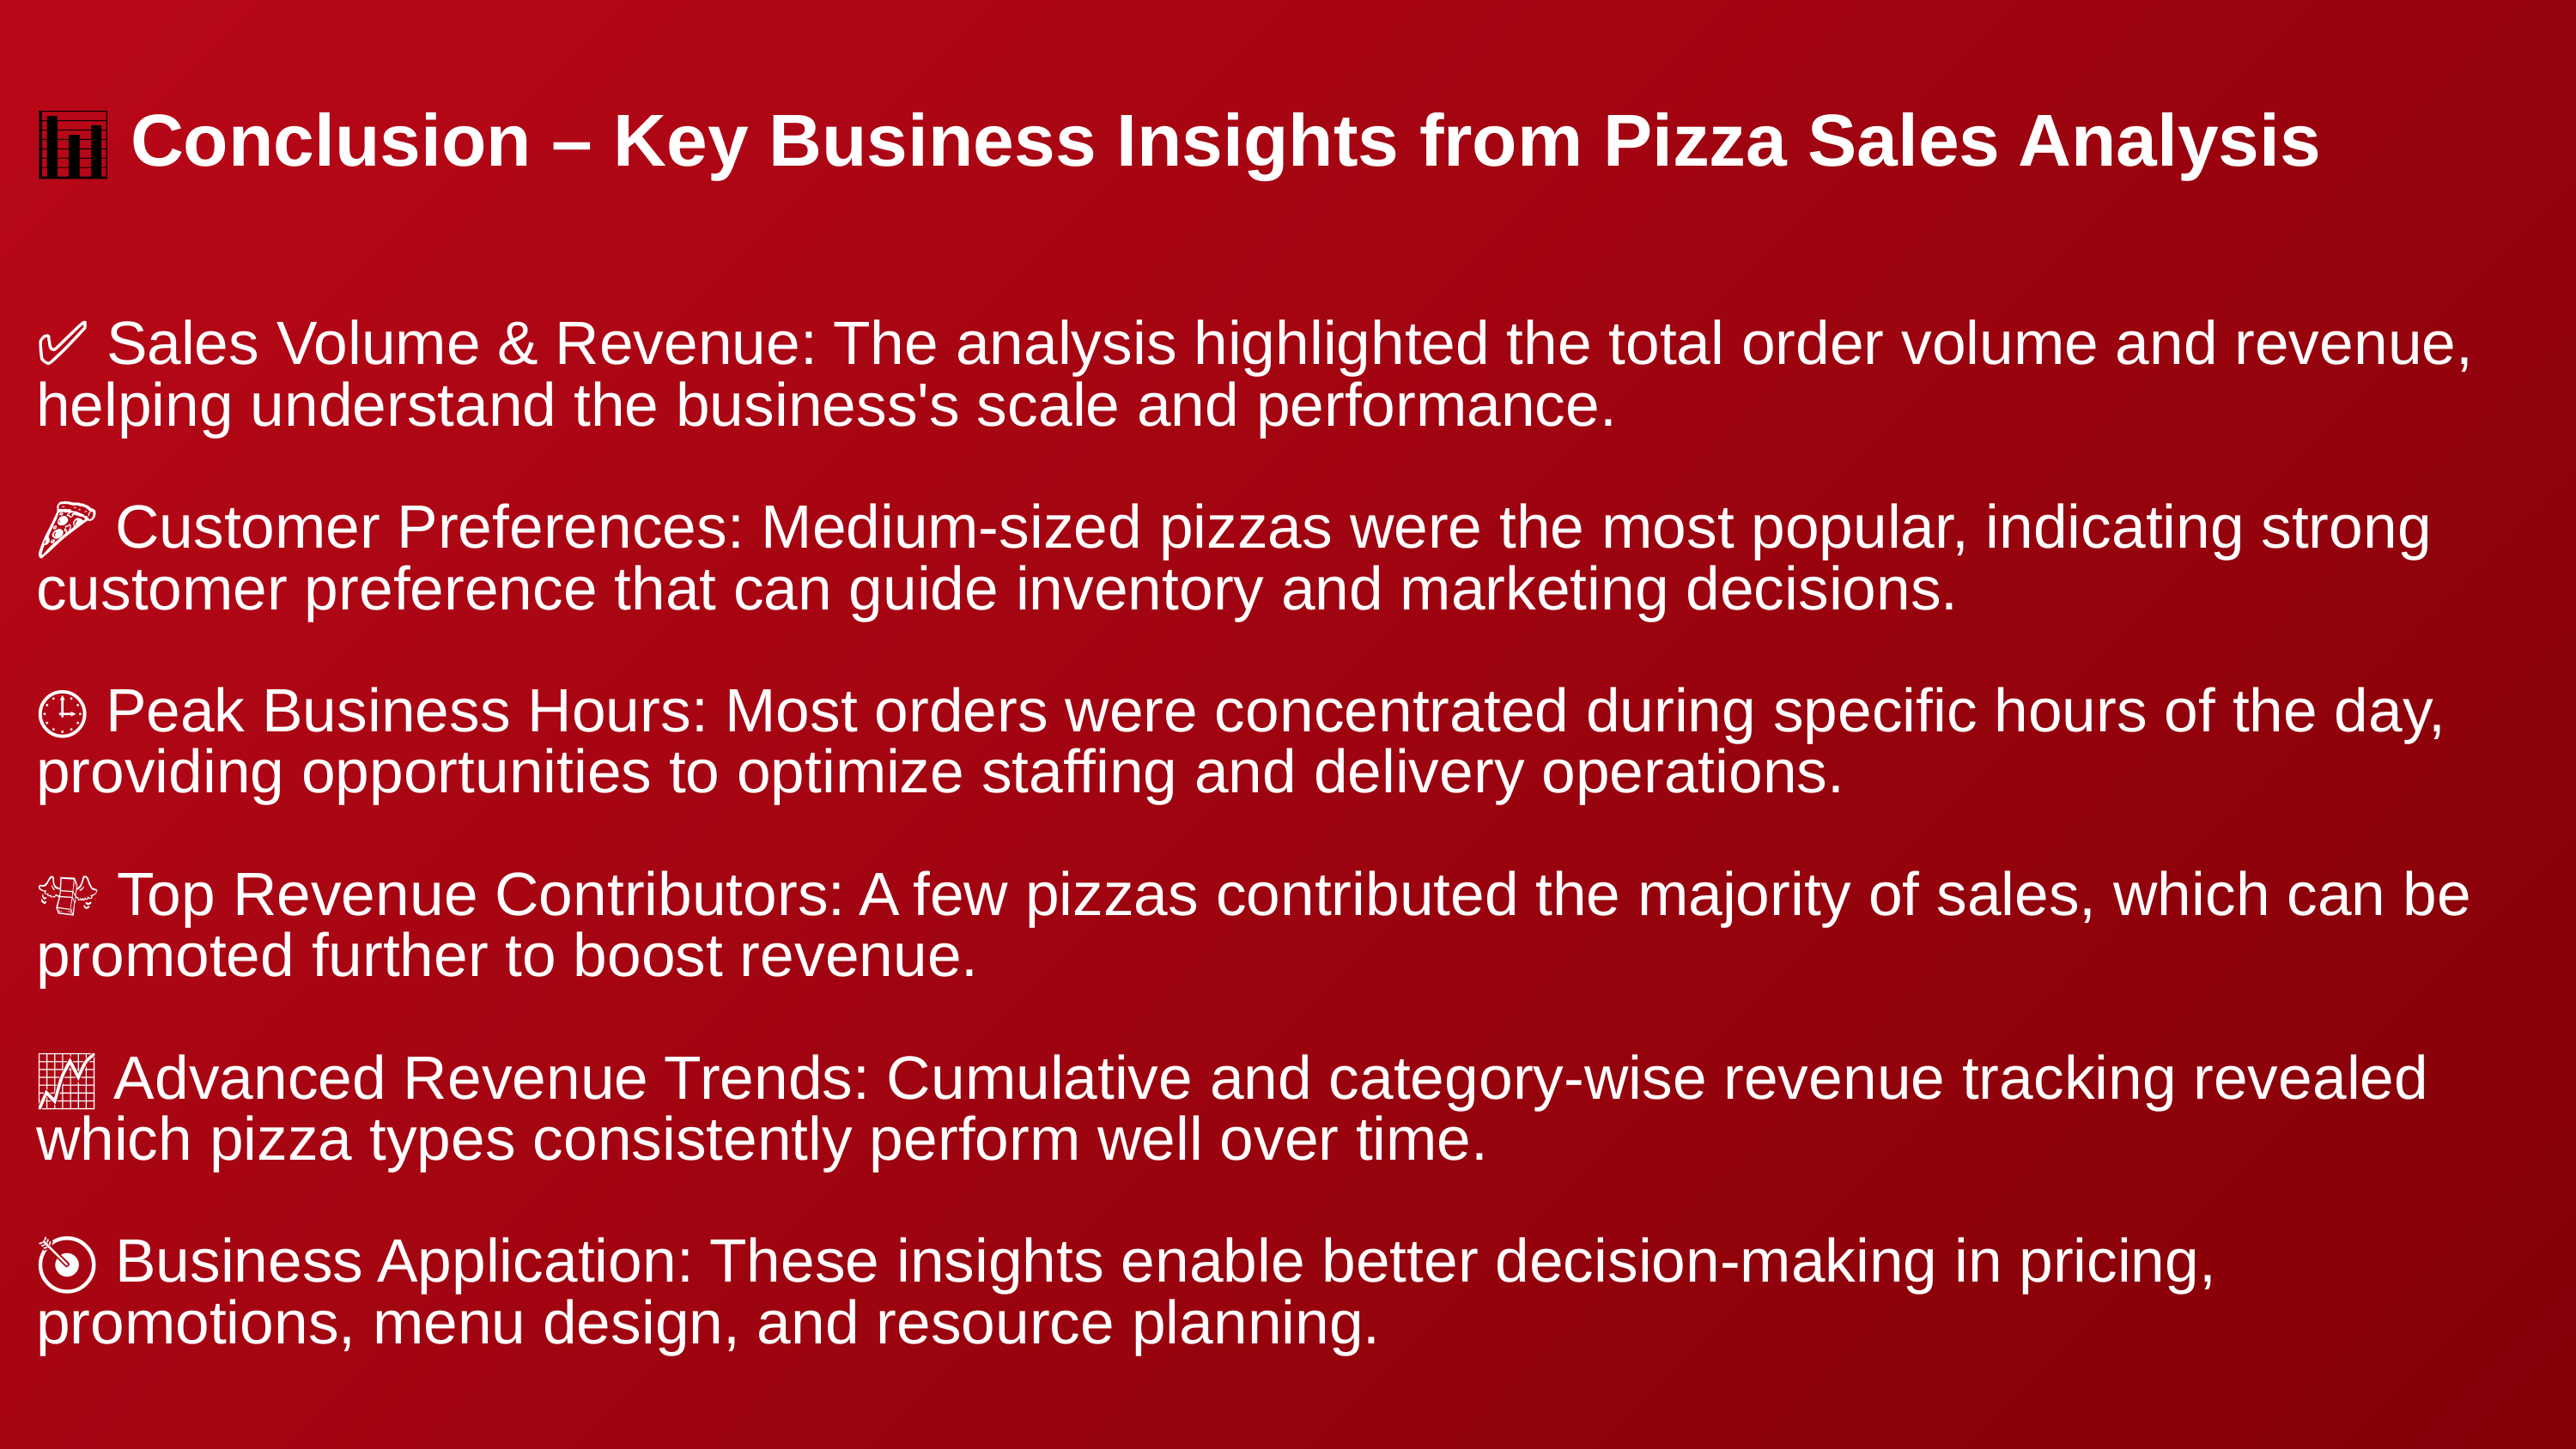

📊 Conclusion – Key Business Insights from Pizza Sales Analysis

✅ Sales Volume & Revenue: The analysis highlighted the total order volume and revenue, helping understand the business's scale and performance.

🍕 Customer Preferences: Medium-sized pizzas were the most popular, indicating strong customer preference that can guide inventory and marketing decisions.

🕒 Peak Business Hours: Most orders were concentrated during specific hours of the day, providing opportunities to optimize staffing and delivery operations.

💸 Top Revenue Contributors: A few pizzas contributed the majority of sales, which can be promoted further to boost revenue.

📈 Advanced Revenue Trends: Cumulative and category-wise revenue tracking revealed which pizza types consistently perform well over time.

🎯 Business Application: These insights enable better decision-making in pricing, promotions, menu design, and resource planning.